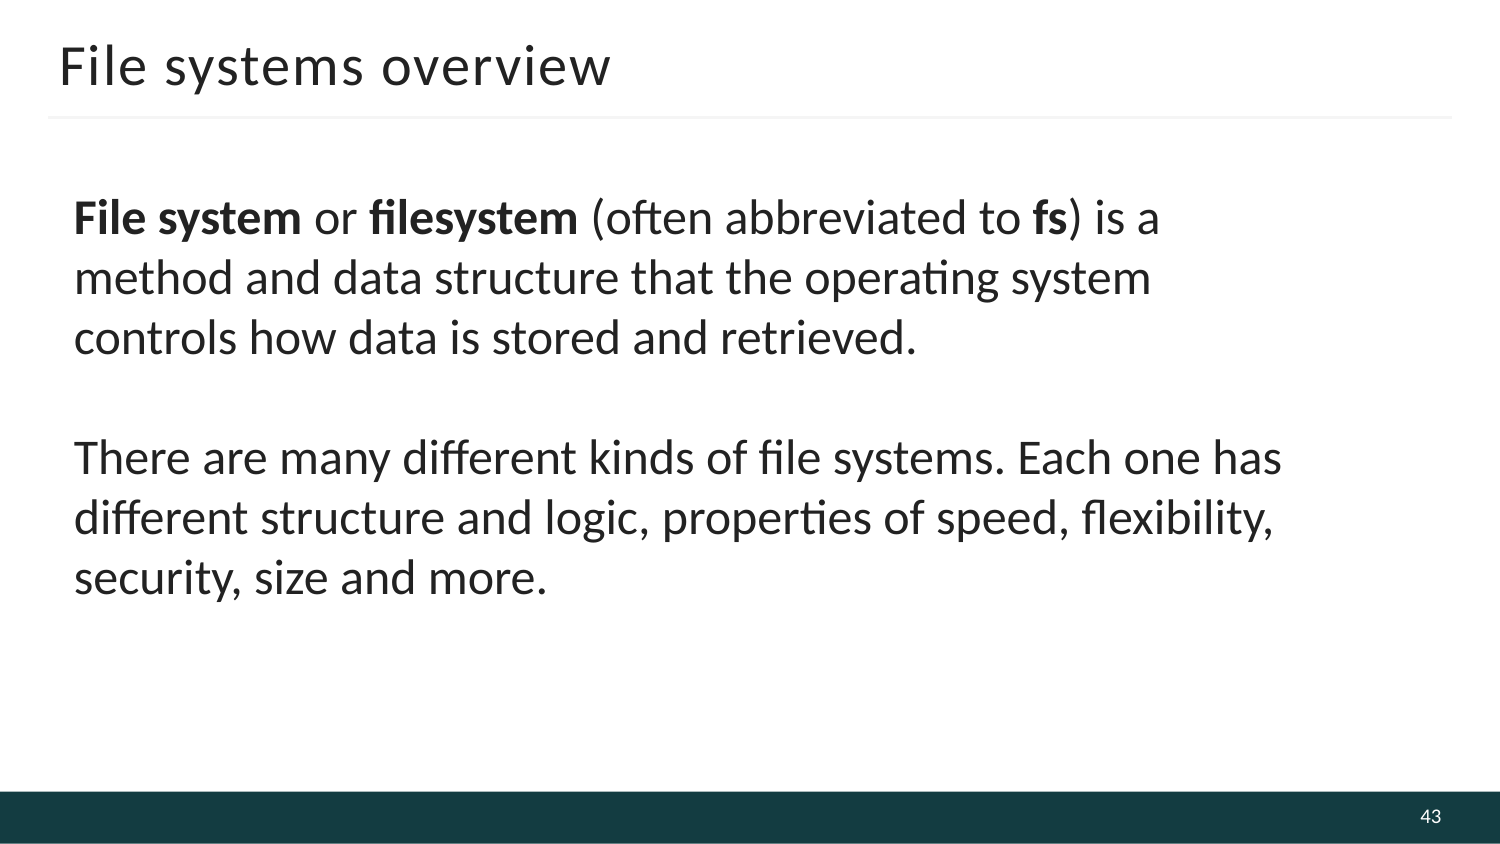

# File systems overview
File system or filesystem (often abbreviated to fs) is a method and data structure that the operating system controls how data is stored and retrieved.

There are many different kinds of file systems. Each one has different structure and logic, properties of speed, flexibility, security, size and more.

43